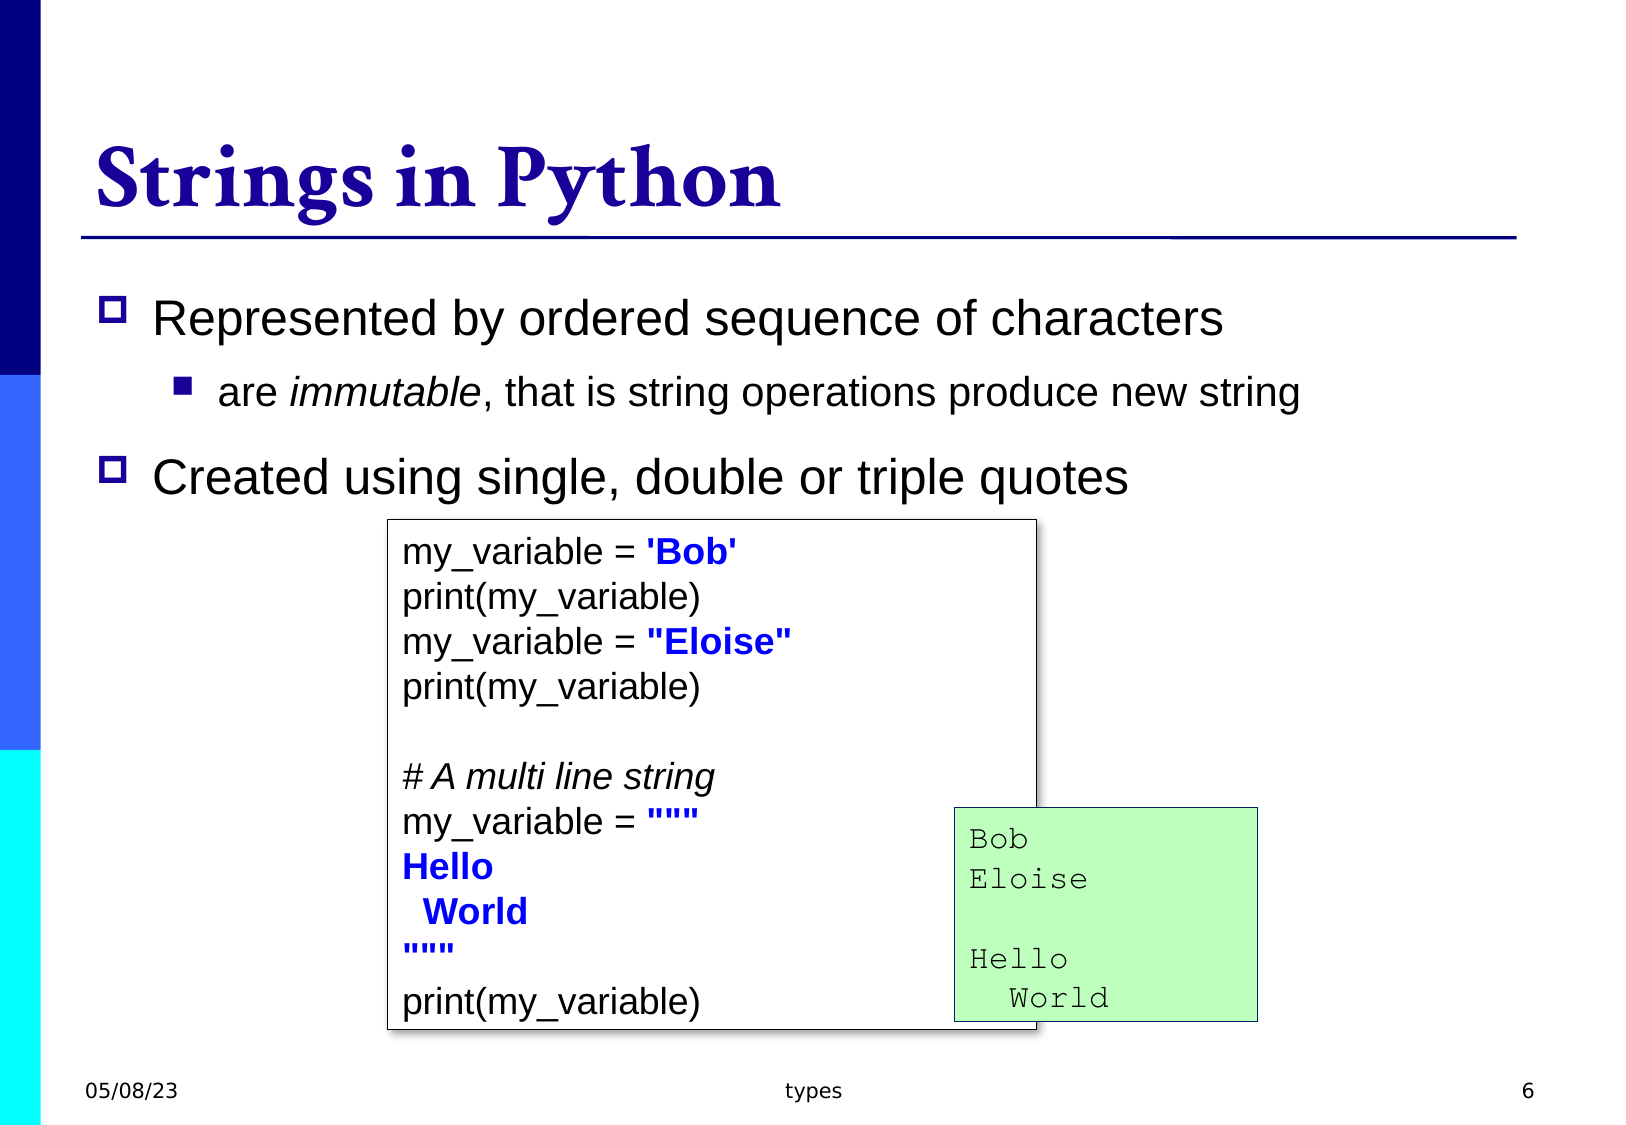

# Strings in Python
Represented by ordered sequence of characters
are immutable, that is string operations produce new string
Created using single, double or triple quotes

my_variable = 'Bob'
print(my_variable)
my_variable = "Eloise"
print(my_variable)

# A multi line string my_variable = """ Hello World """ print(my_variable)
Bob
Eloise

Hello
  World
05/08/23
types
6